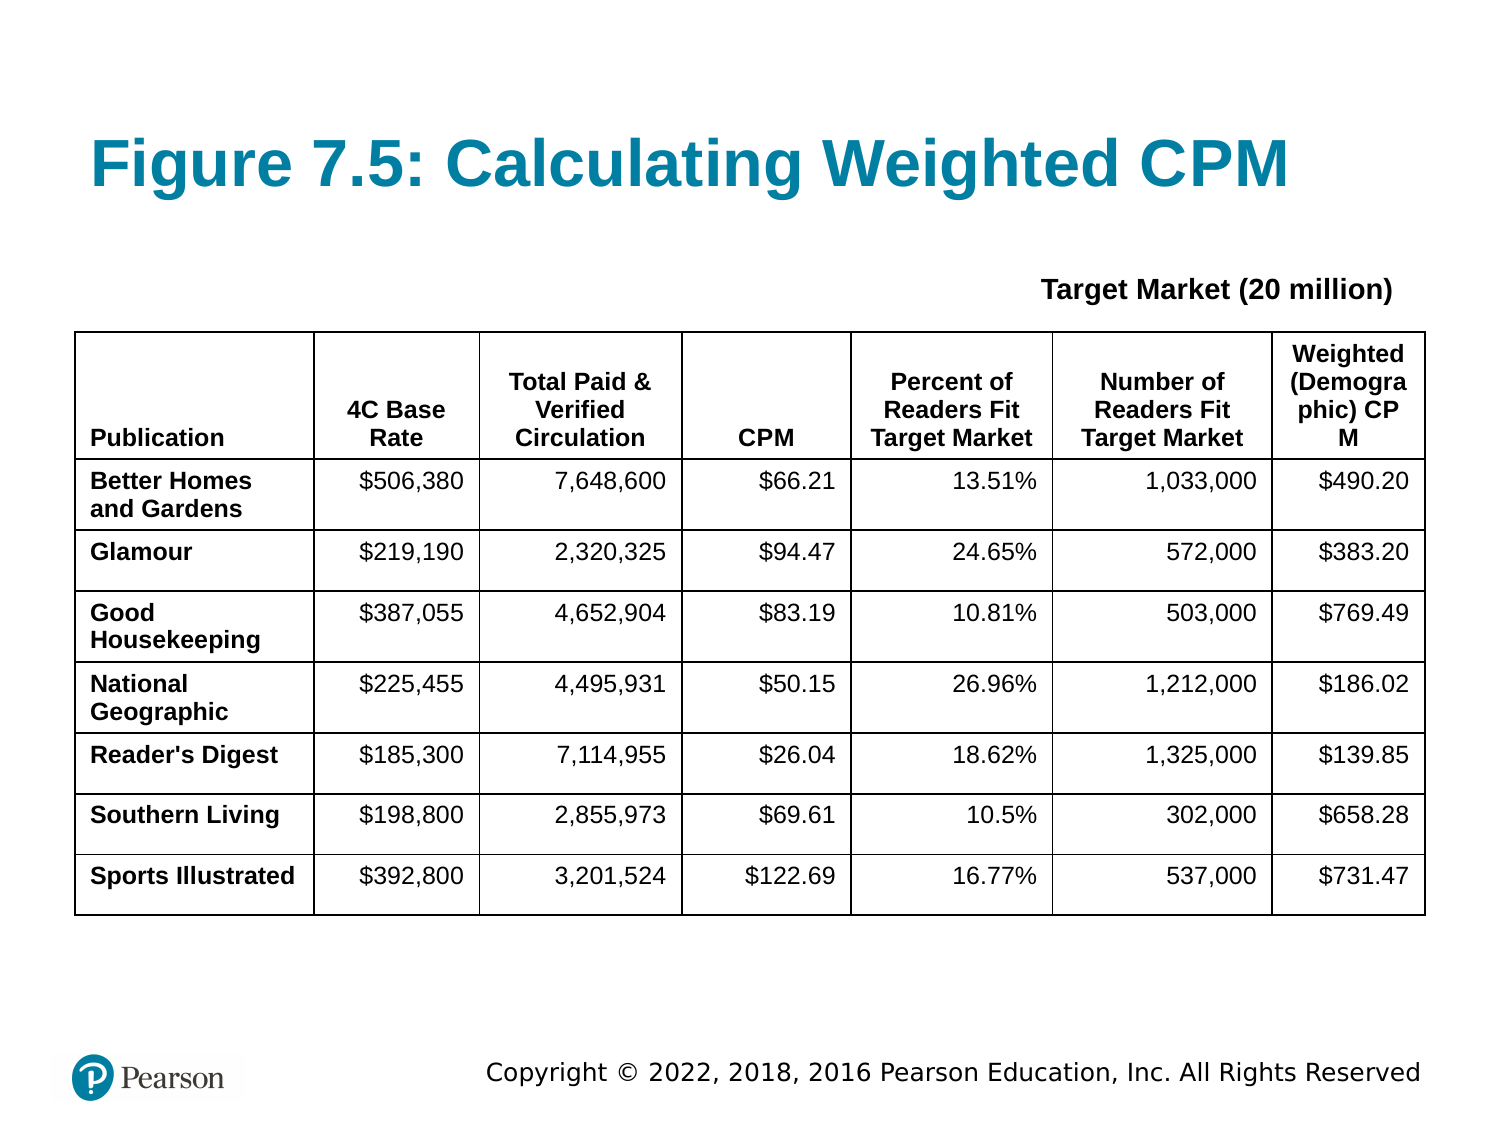

# Figure 7.5: Calculating Weighted C P M
Target Market (20 million)
| Publication | 4C Base Rate | Total Paid & Verified Circulation | C P M | Percent of Readers Fit Target Market | Number of Readers Fit Target Market | Weighted (Demographic) C P M |
| --- | --- | --- | --- | --- | --- | --- |
| Better Homes and Gardens | $506,380 | 7,648,600 | $66.21 | 13.51% | 1,033,000 | $490.20 |
| Glamour | $219,190 | 2,320,325 | $94.47 | 24.65% | 572,000 | $383.20 |
| Good Housekeeping | $387,055 | 4,652,904 | $83.19 | 10.81% | 503,000 | $769.49 |
| National Geographic | $225,455 | 4,495,931 | $50.15 | 26.96% | 1,212,000 | $186.02 |
| Reader's Digest | $185,300 | 7,114,955 | $26.04 | 18.62% | 1,325,000 | $139.85 |
| Southern Living | $198,800 | 2,855,973 | $69.61 | 10.5% | 302,000 | $658.28 |
| Sports Illustrated | $392,800 | 3,201,524 | $122.69 | 16.77% | 537,000 | $731.47 |